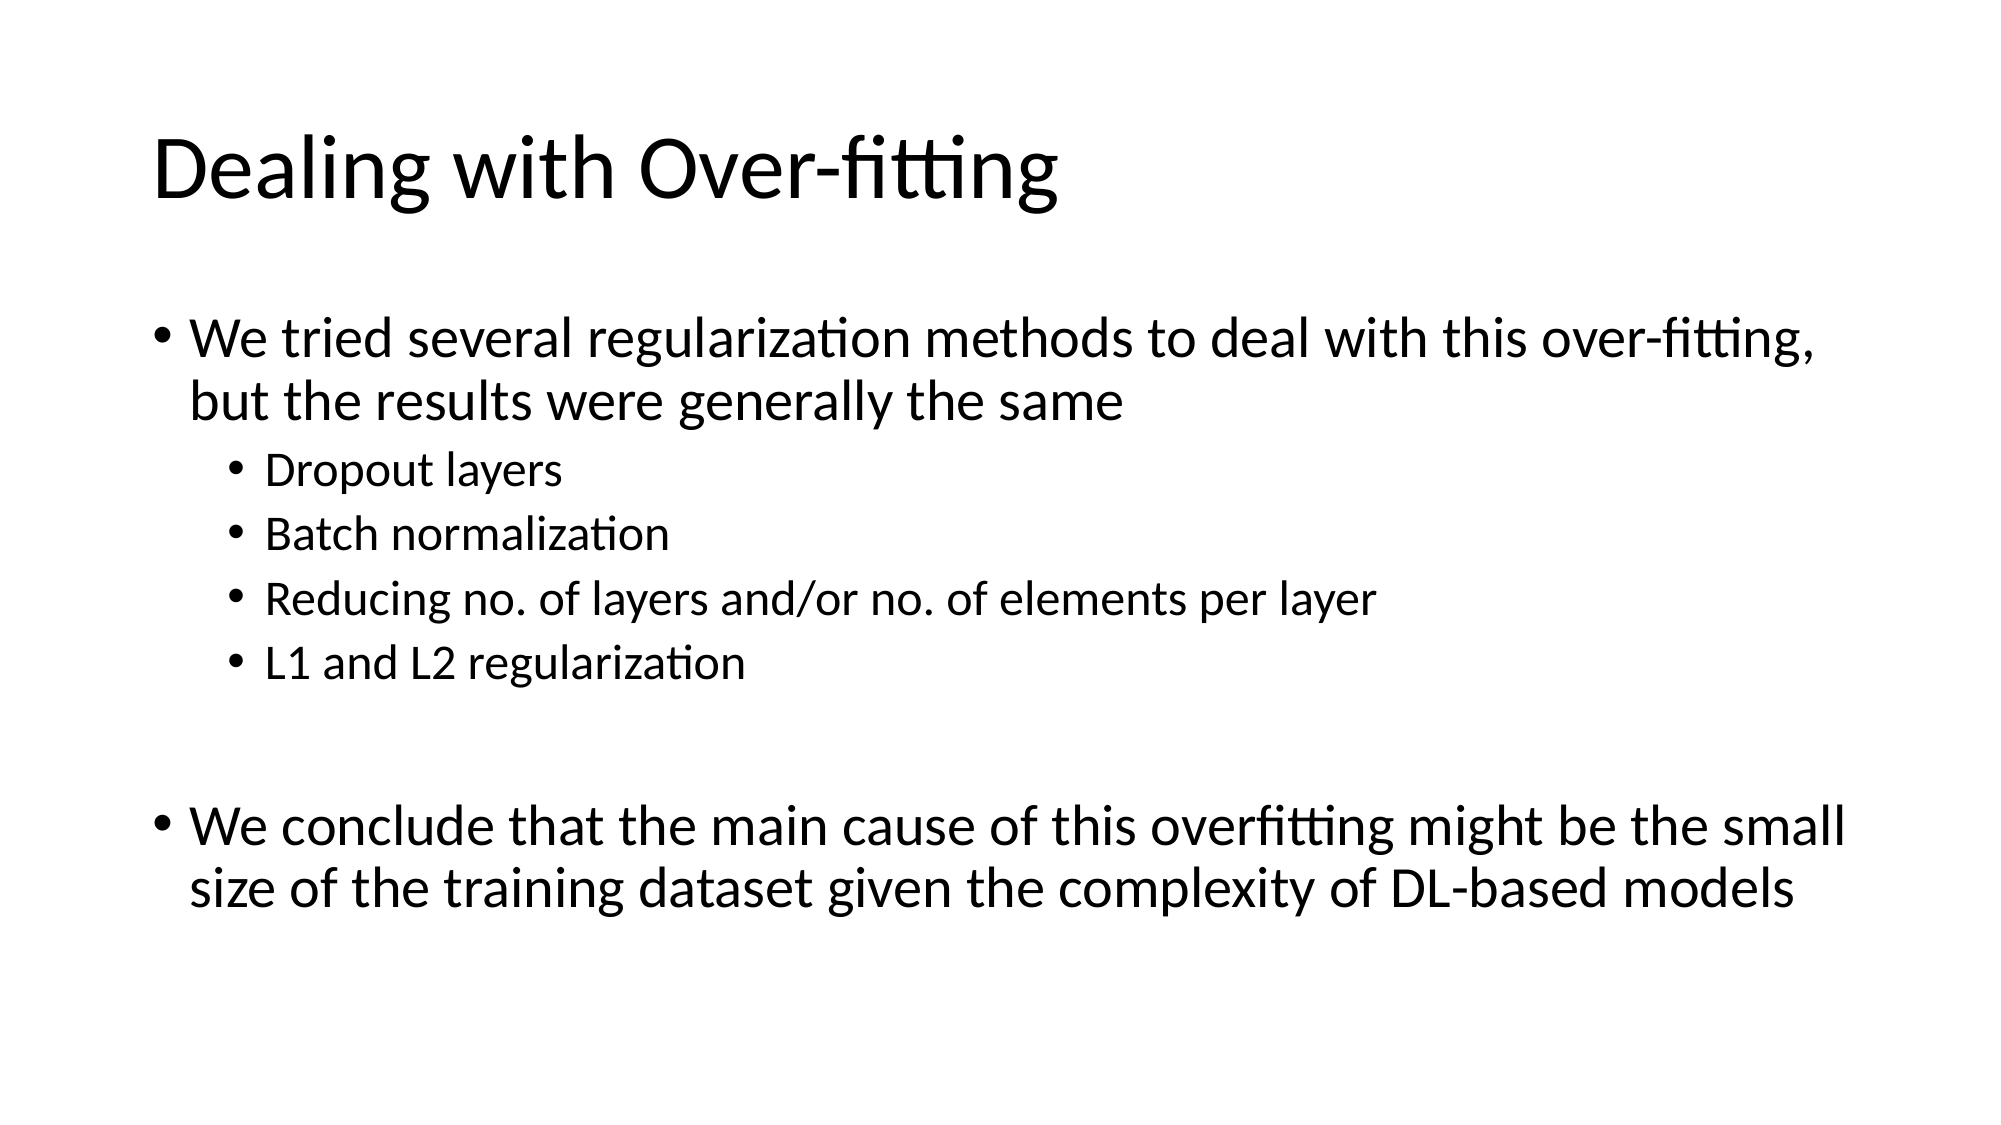

# Dealing with Over-fitting
We tried several regularization methods to deal with this over-fitting, but the results were generally the same
Dropout layers
Batch normalization
Reducing no. of layers and/or no. of elements per layer
L1 and L2 regularization

We conclude that the main cause of this overfitting might be the small size of the training dataset given the complexity of DL-based models